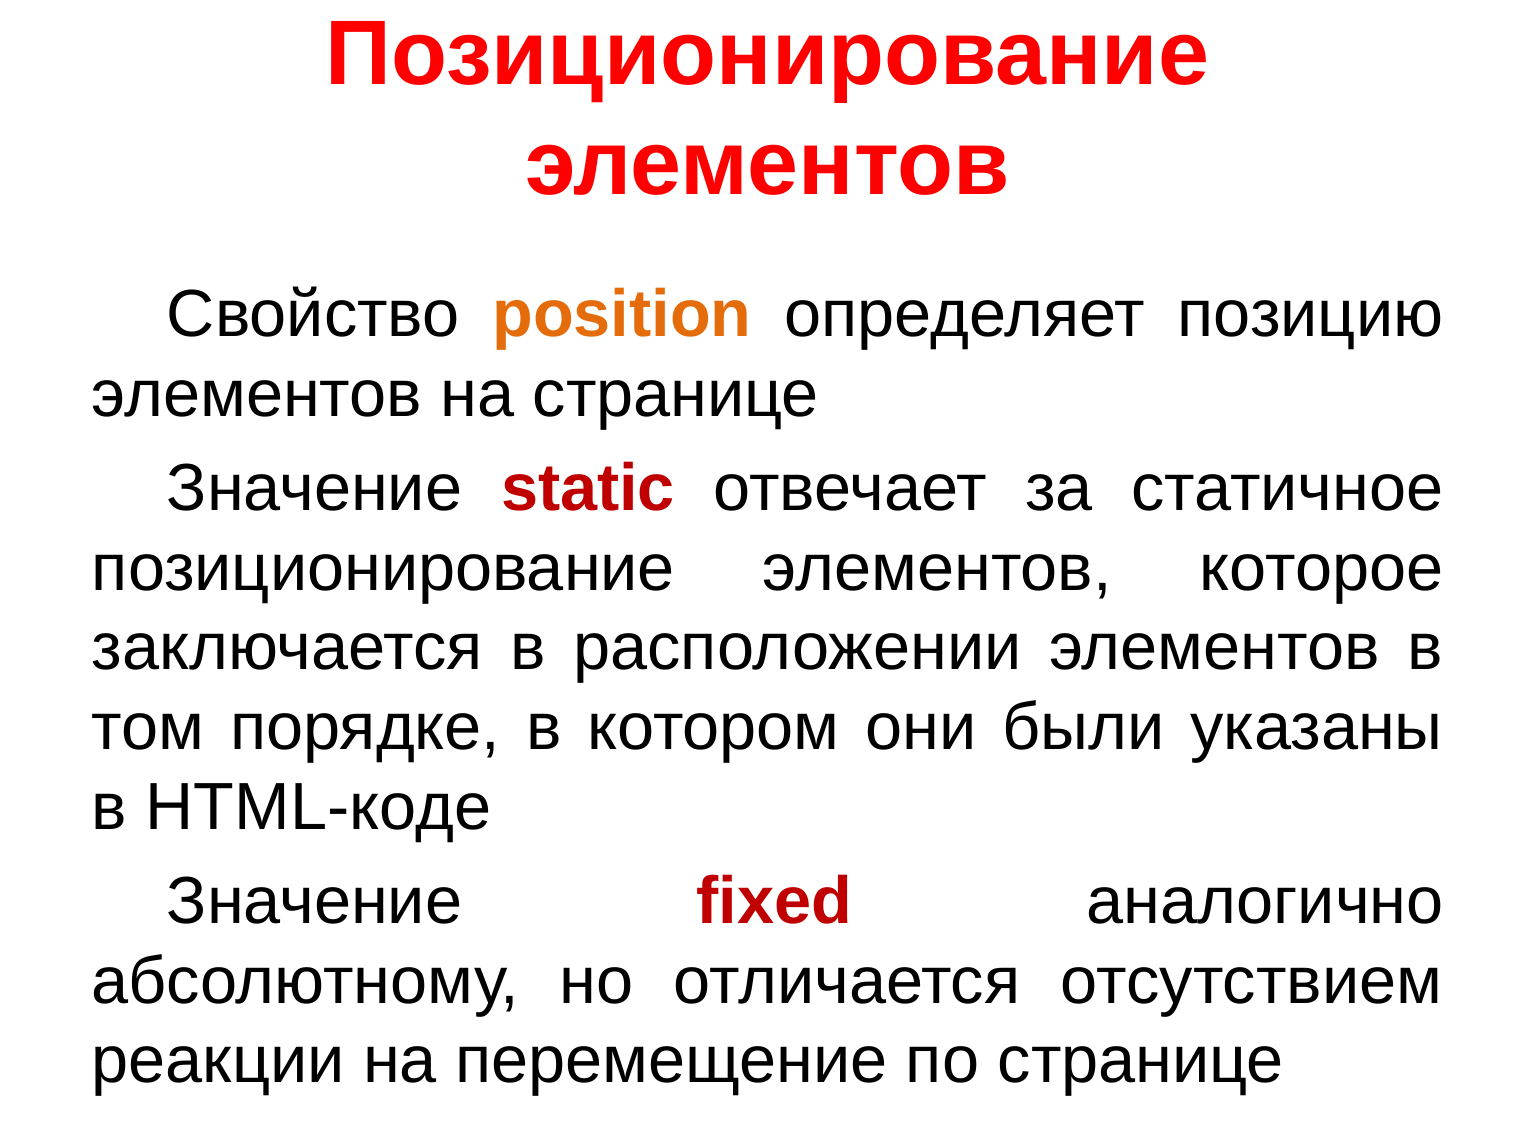

# Позиционирование элементов
Свойство position определяет позицию элементов на странице
Значение static отвечает за статичное позиционирование элементов, которое заключается в расположении элементов в том порядке, в котором они были указаны в HTML-коде
Значение fixed аналогично абсолютному, но отличается отсутствием реакции на перемещение по странице